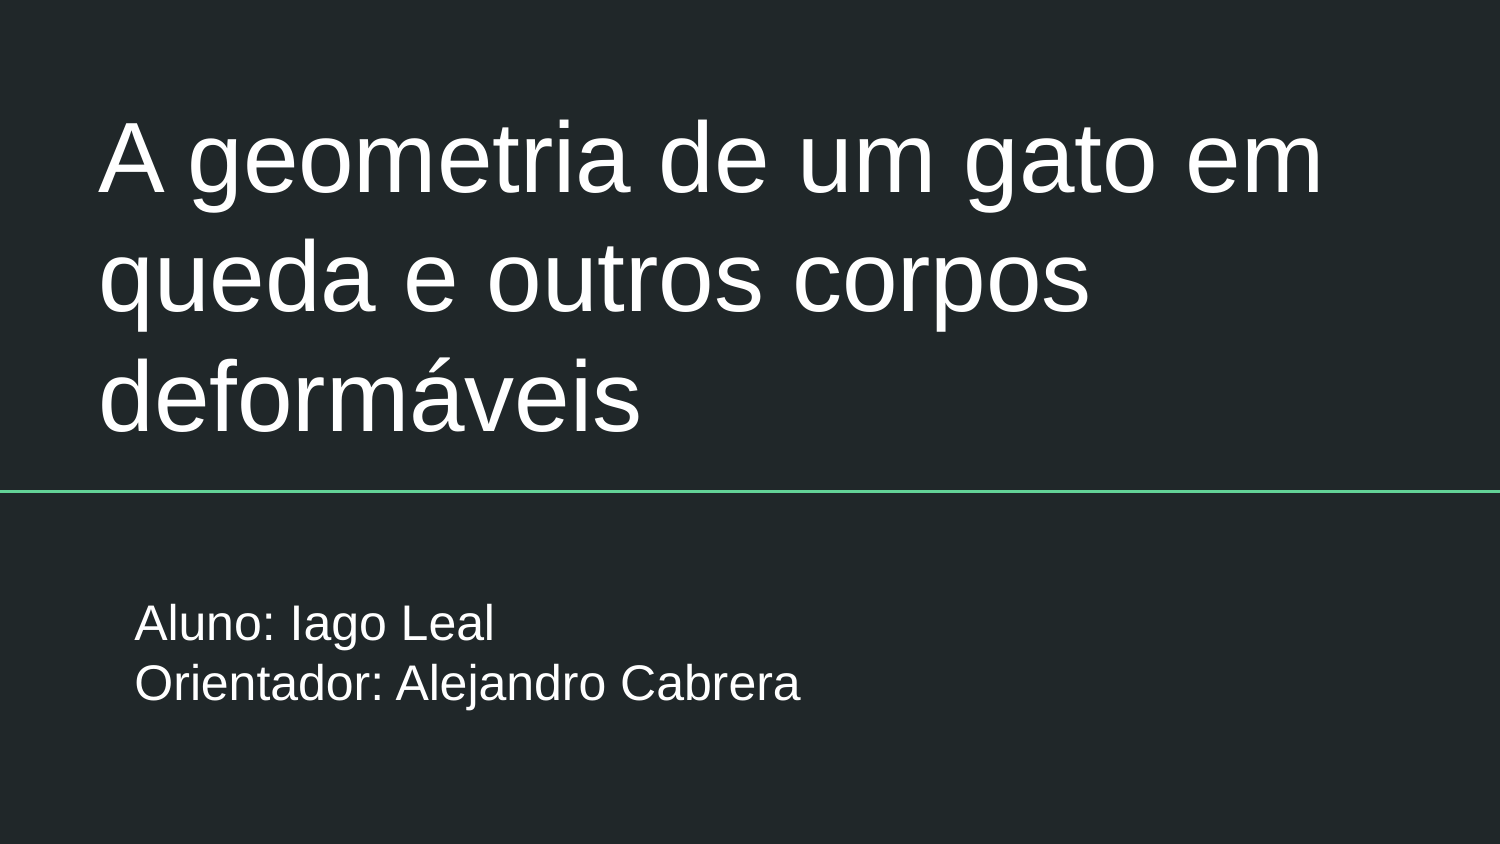

# A geometria de um gato em queda e outros corpos deformáveis
Aluno: Iago Leal
Orientador: Alejandro Cabrera